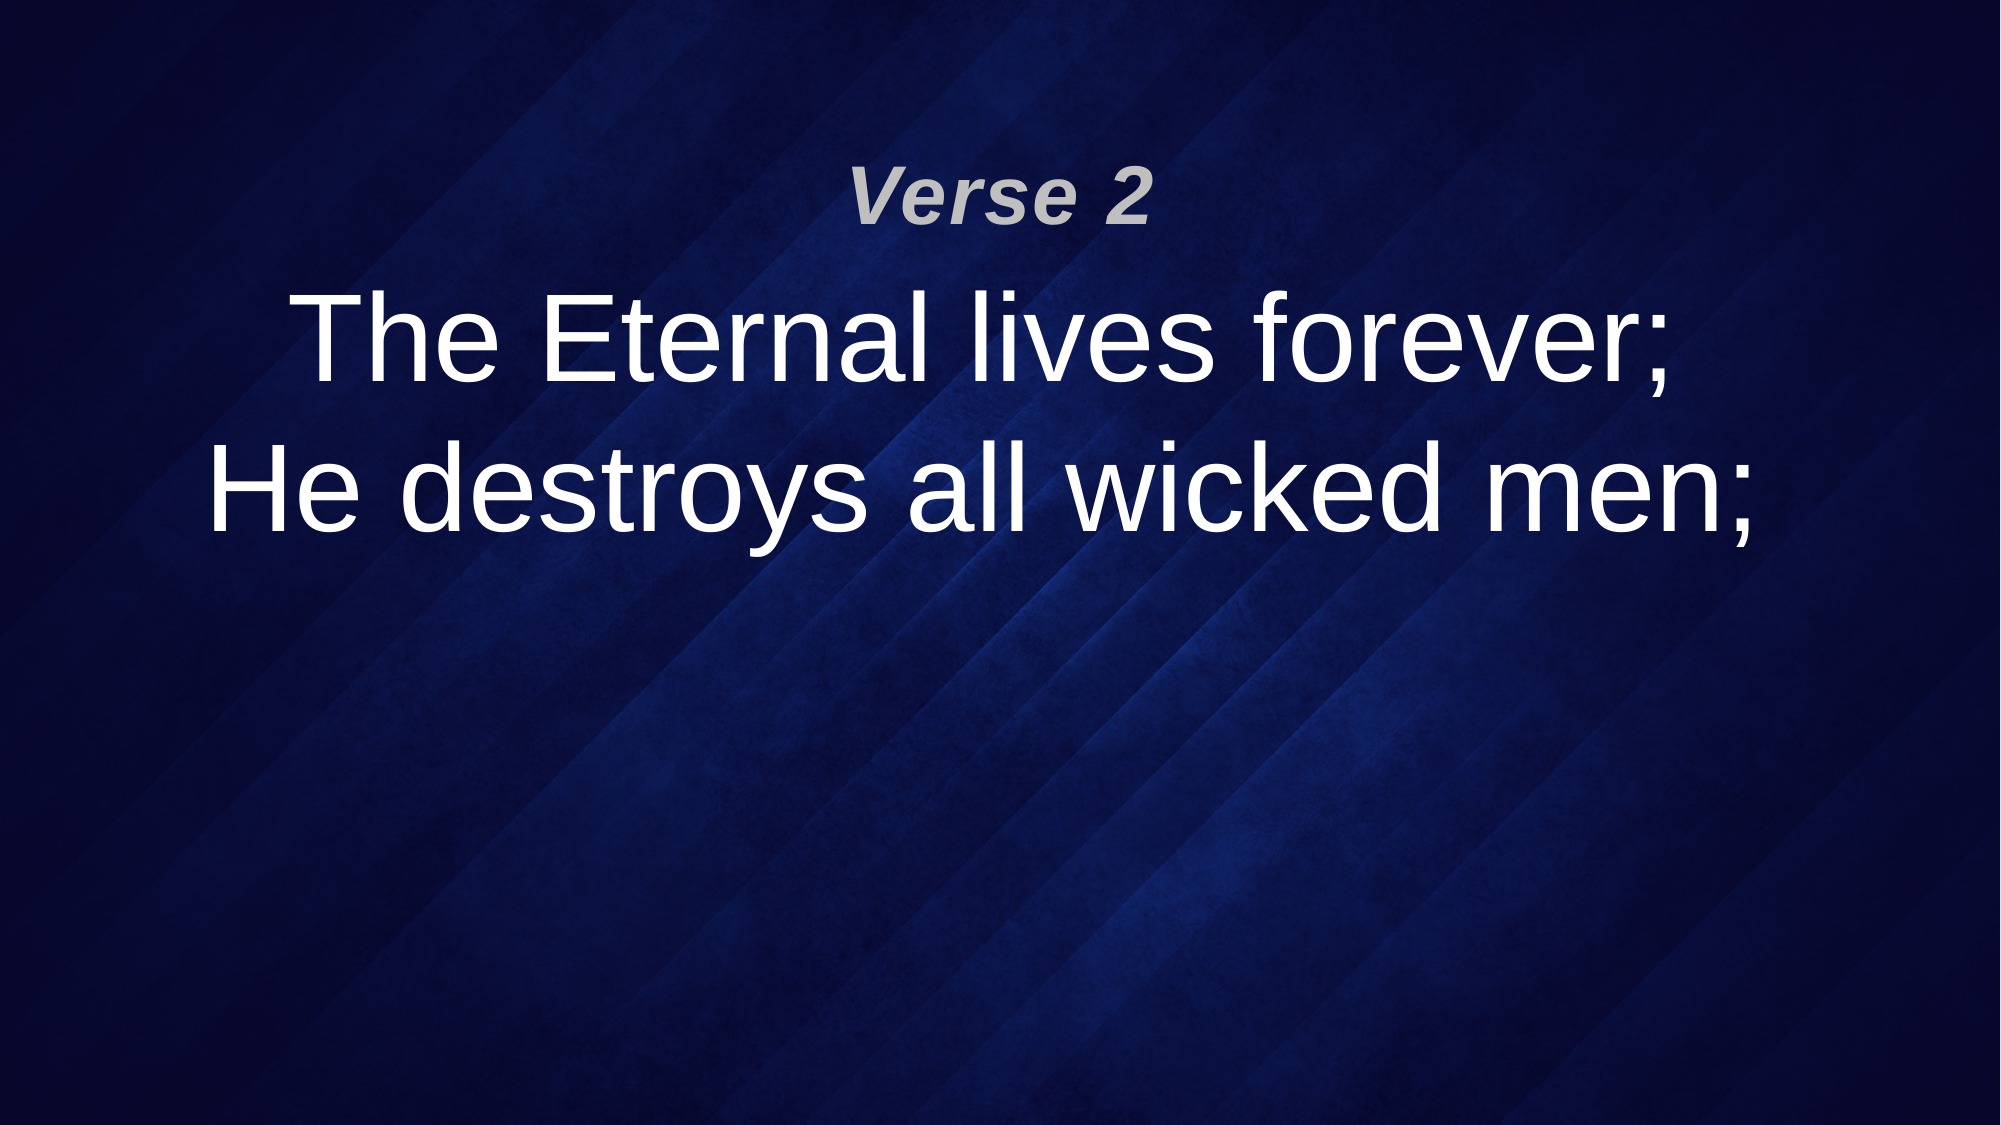

Verse 2
# The Eternal lives forever; He destroys all wicked men;